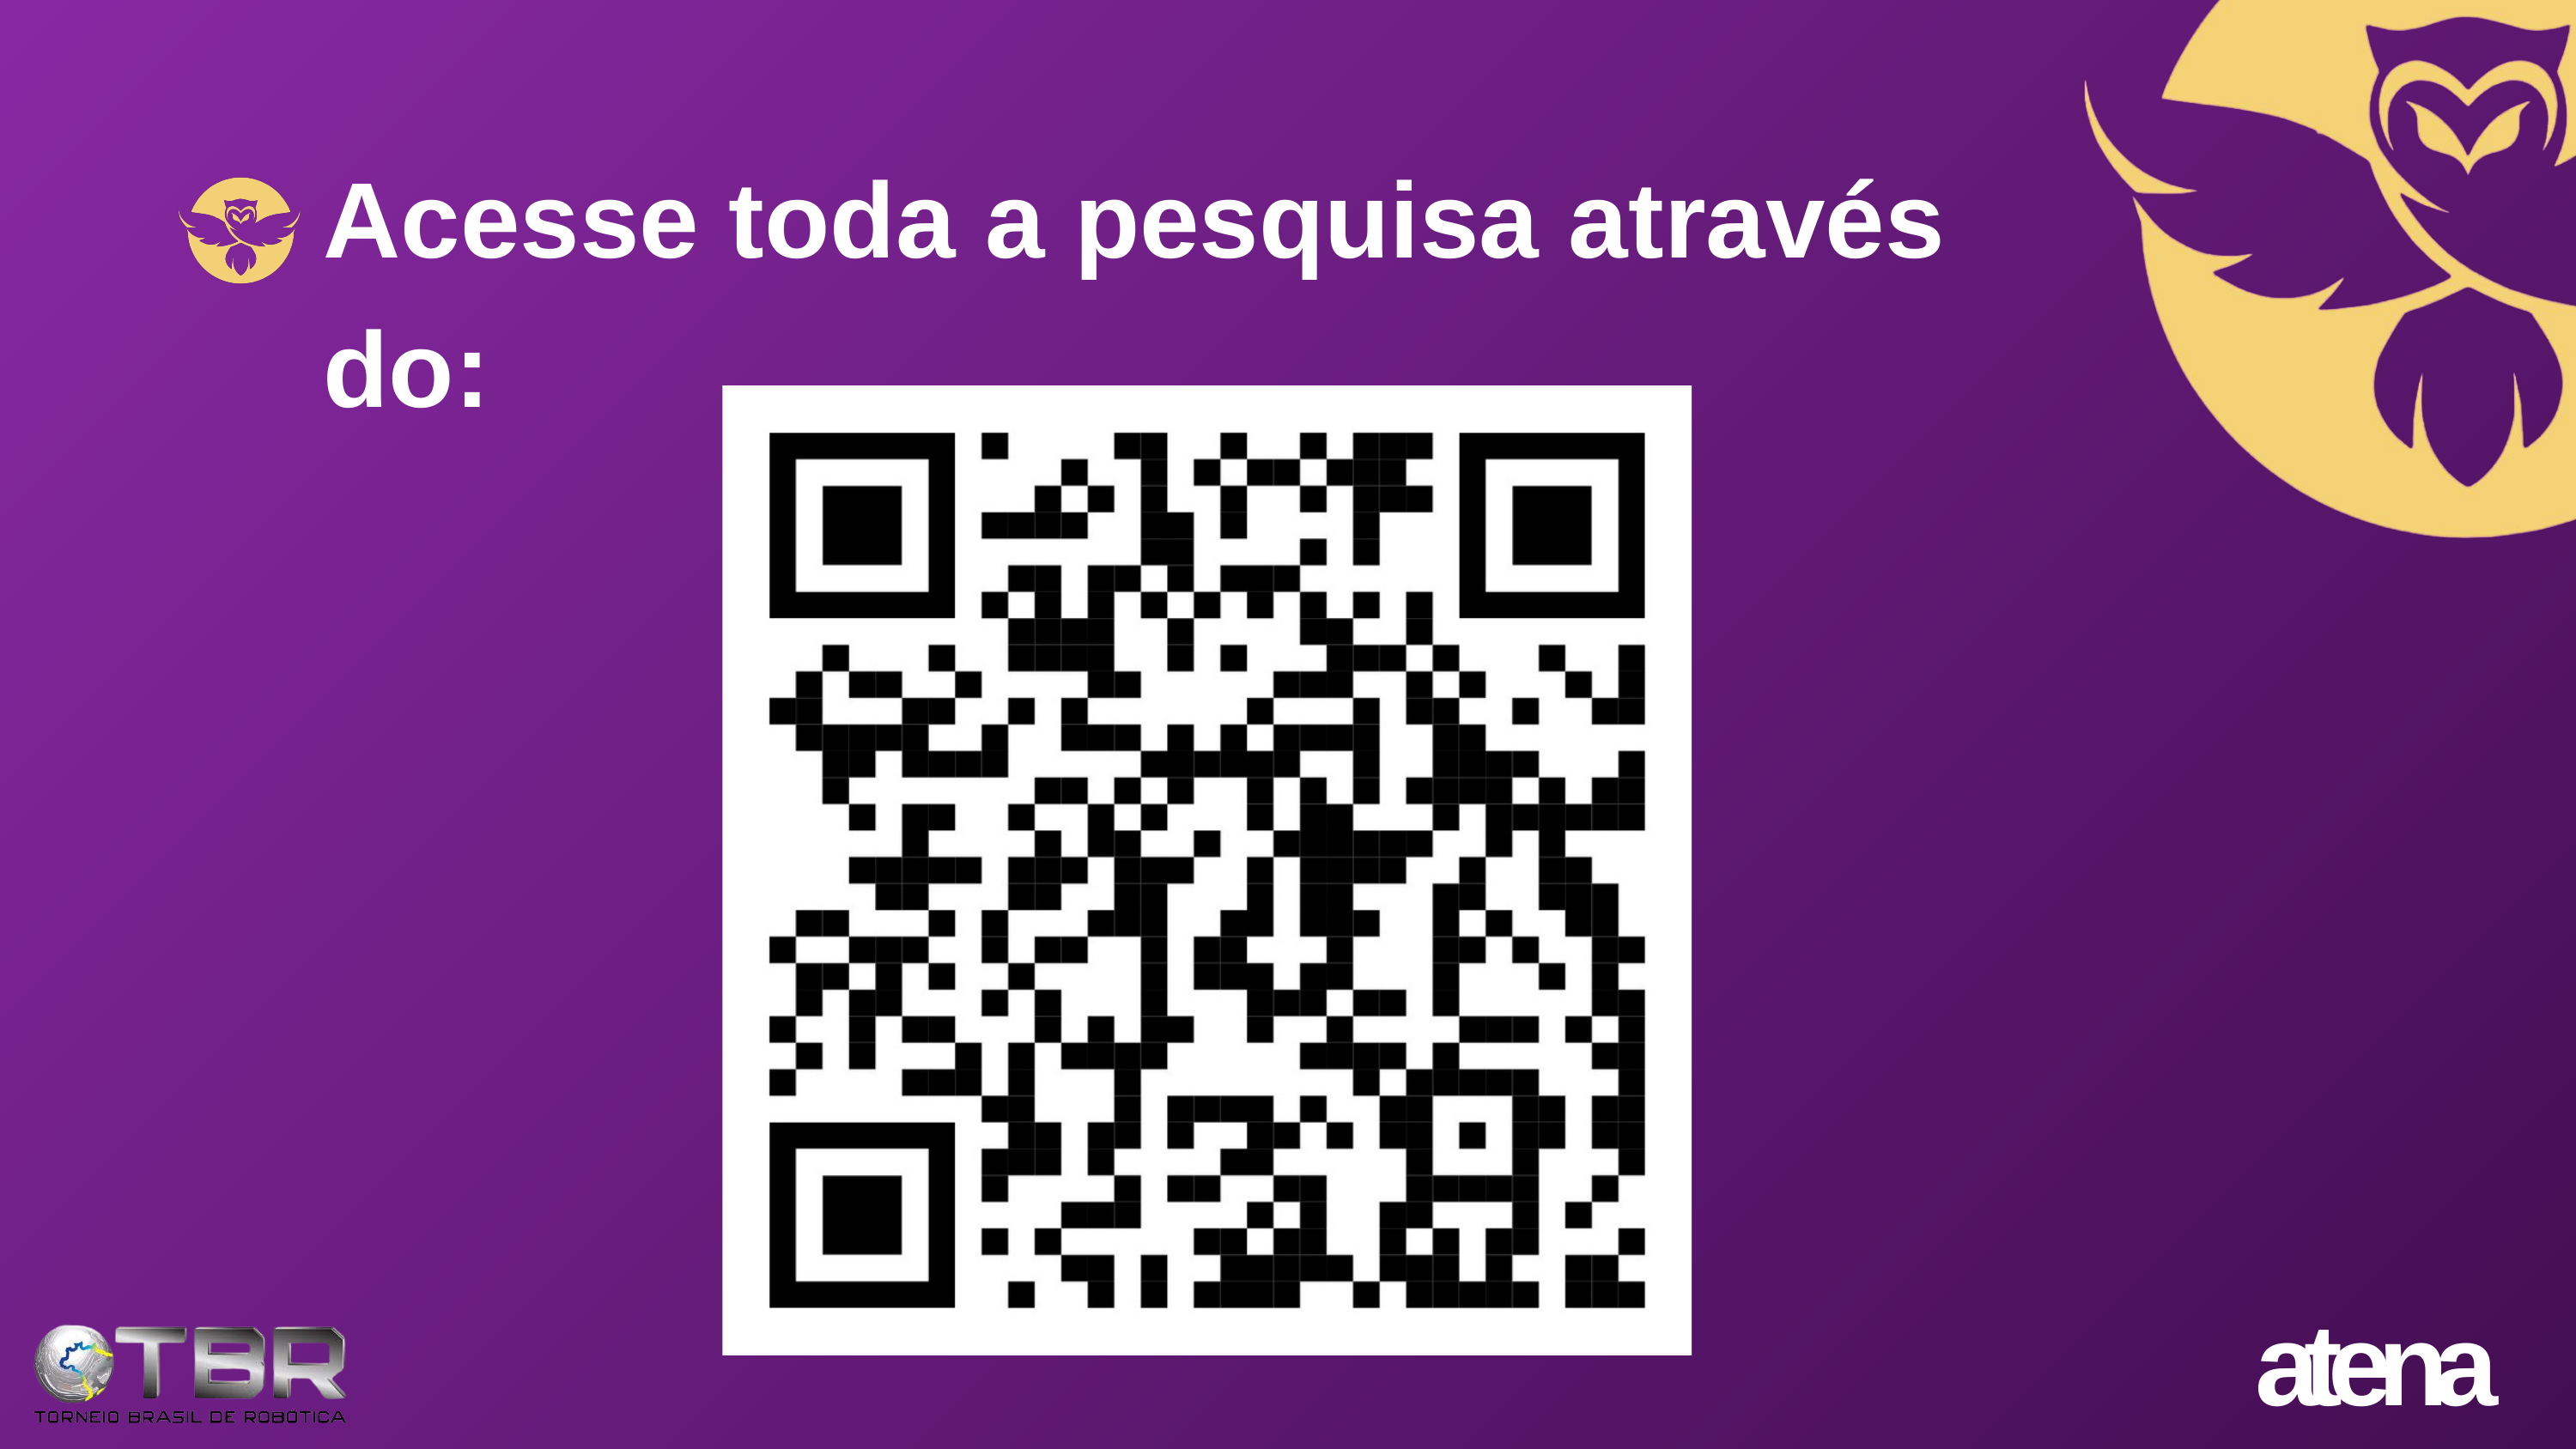

Acesse toda a pesquisa através do:

atena